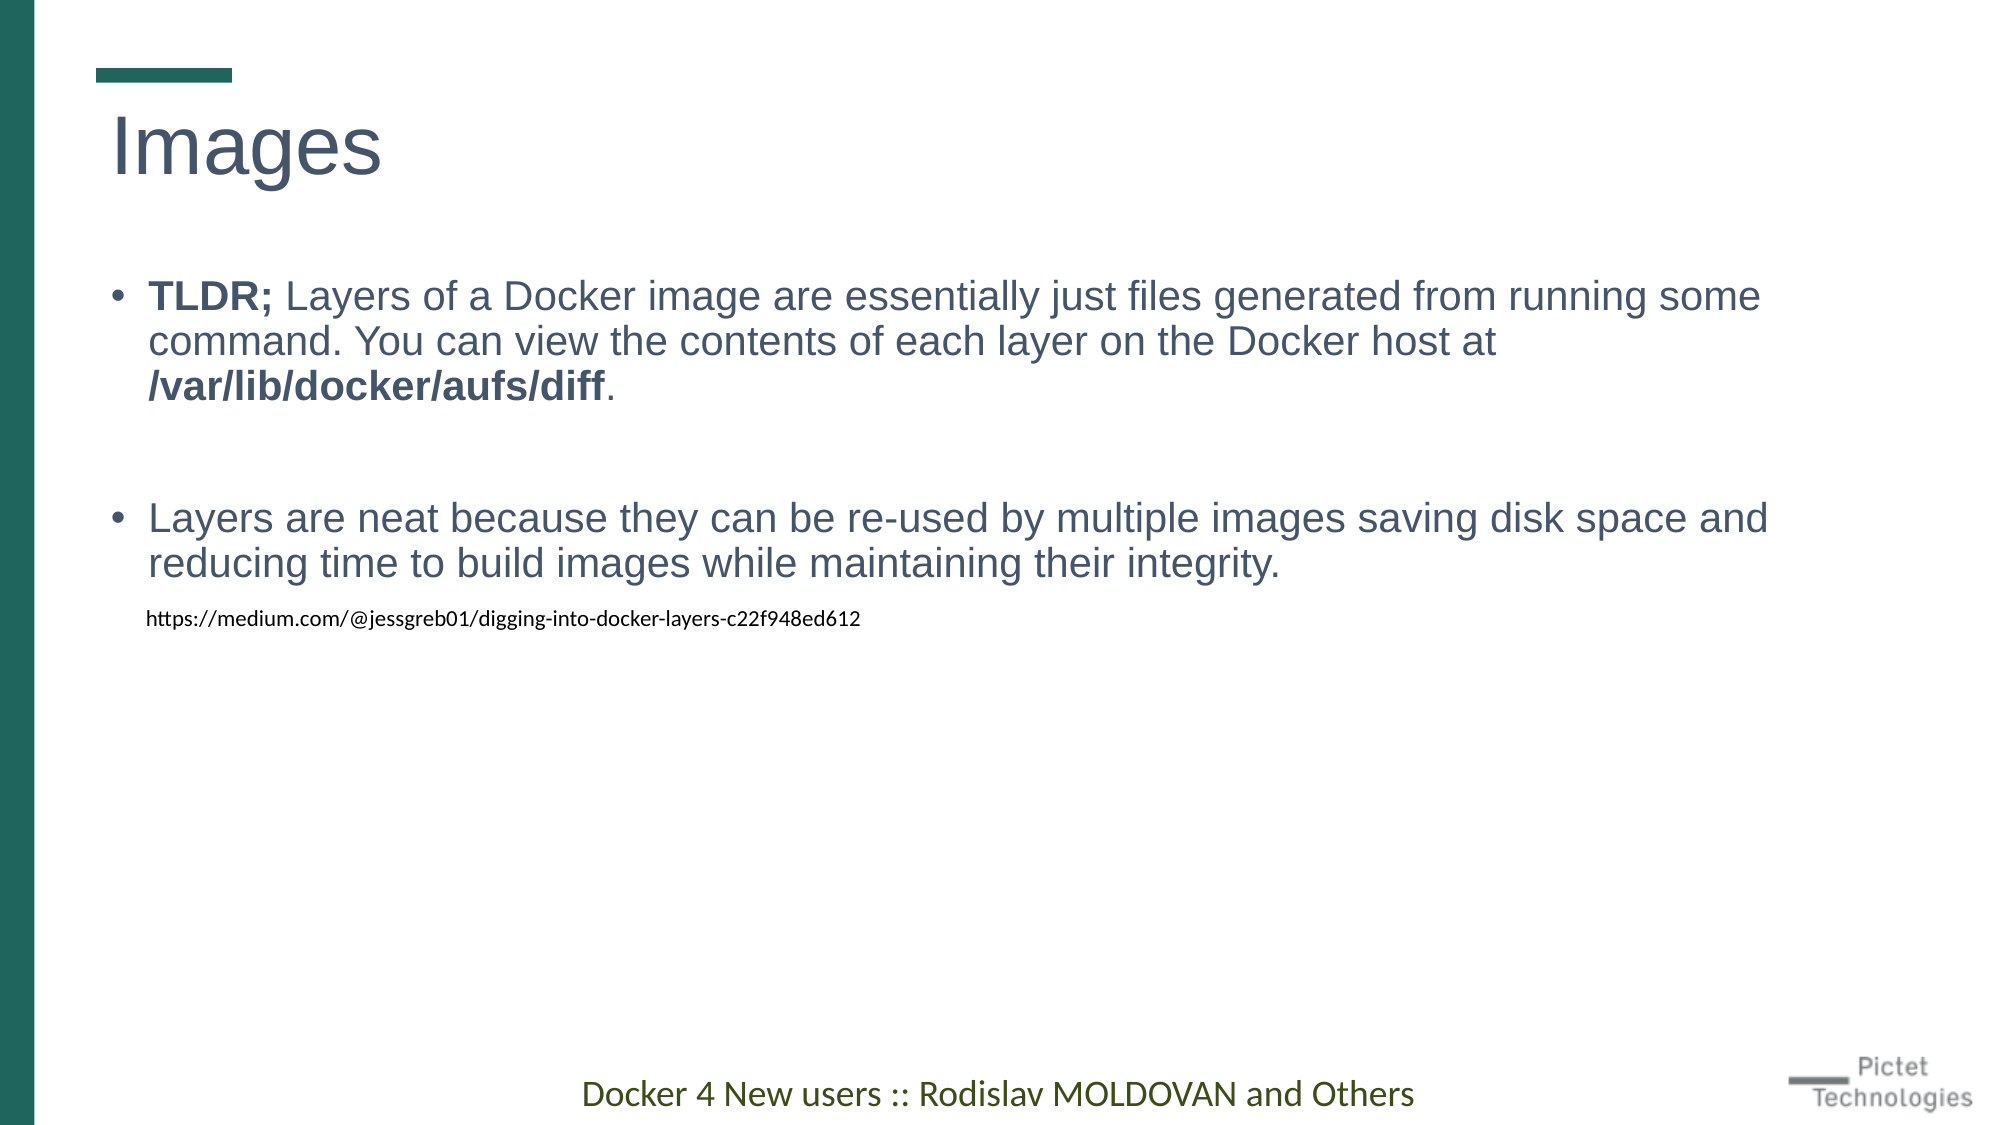

# Images
TLDR; Layers of a Docker image are essentially just files generated from running some command. You can view the contents of each layer on the Docker host at /var/lib/docker/aufs/diff.

Layers are neat because they can be re-used by multiple images saving disk space and reducing time to build images while maintaining their integrity.
https://medium.com/@jessgreb01/digging-into-docker-layers-c22f948ed612
Docker 4 New users :: Rodislav MOLDOVAN and Others